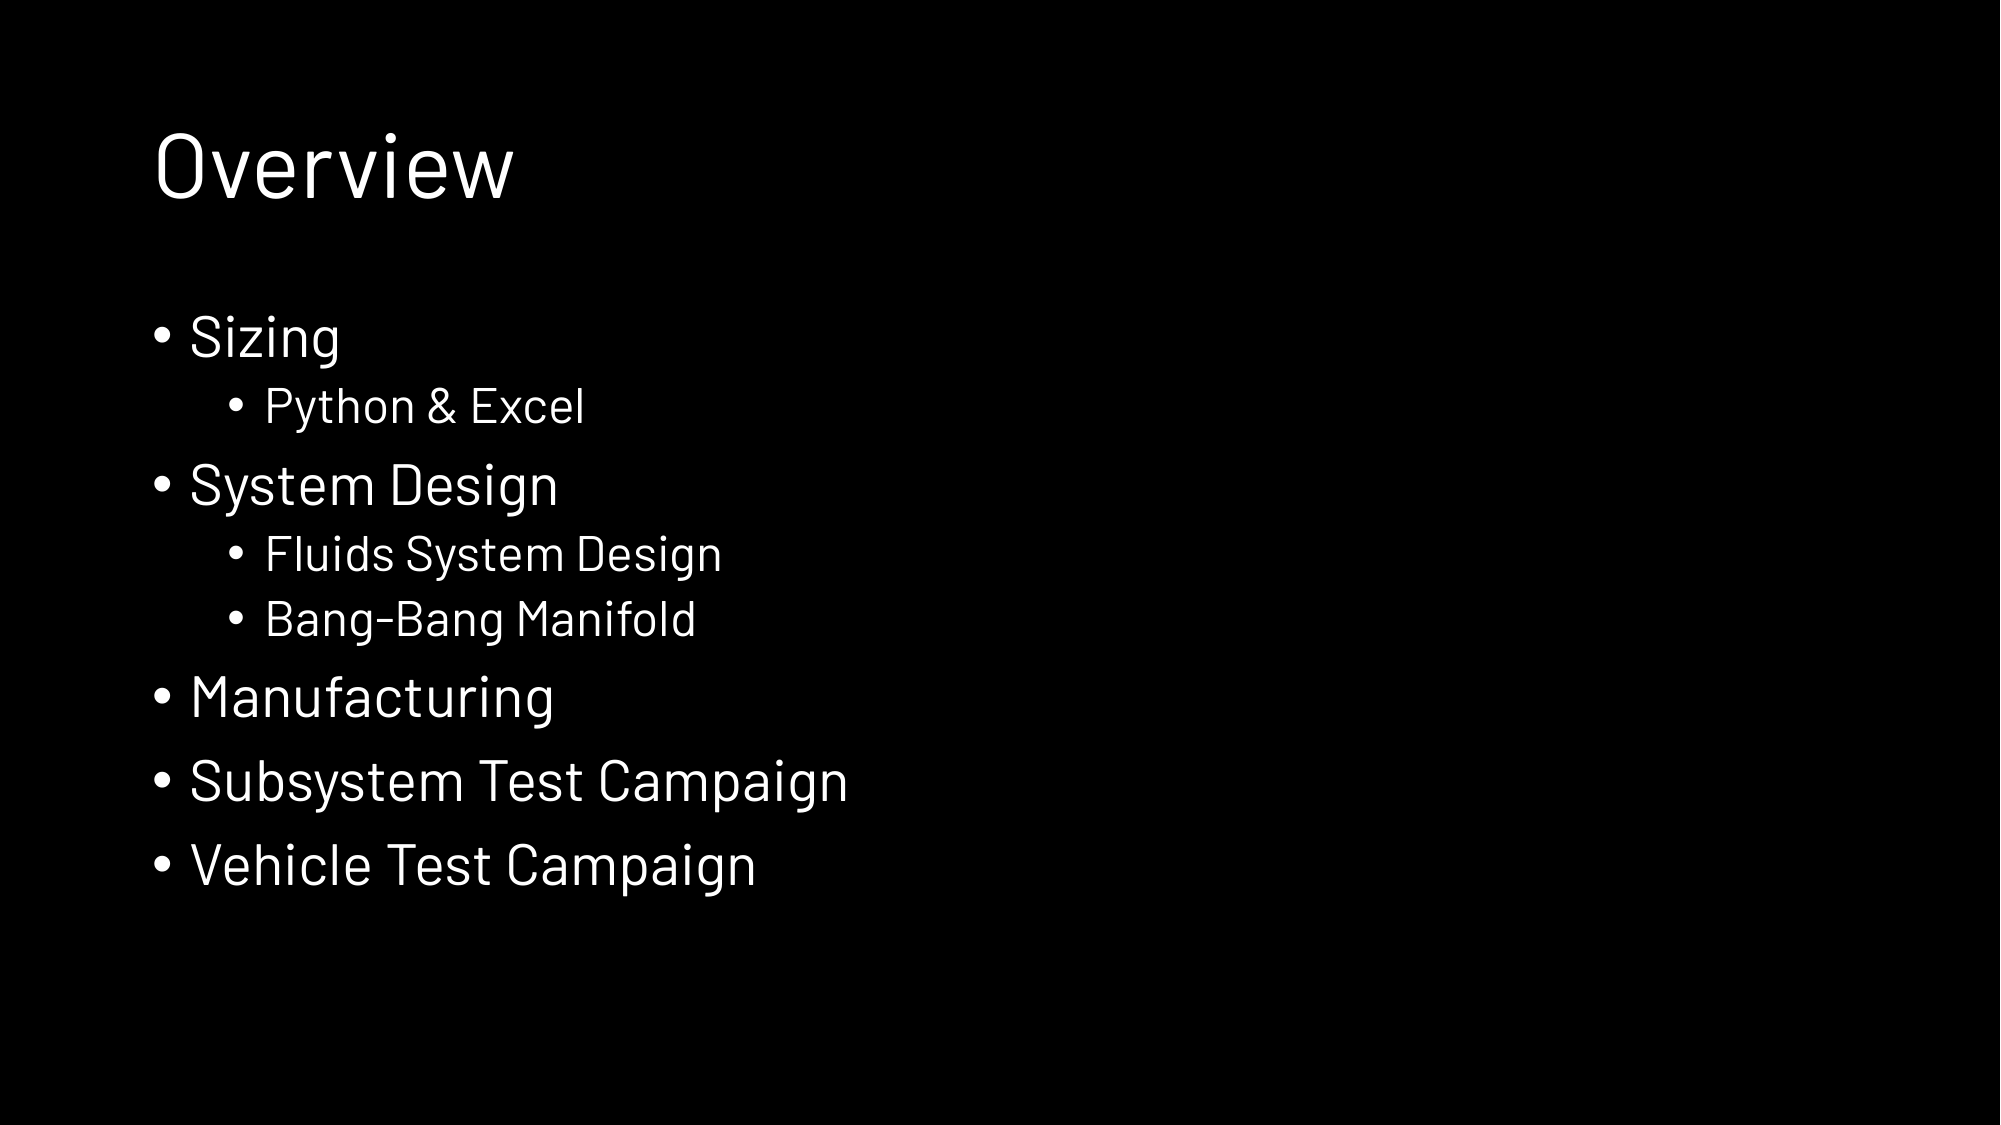

# Overview
Sizing
Python & Excel
System Design
Fluids System Design
Bang-Bang Manifold
Manufacturing
Subsystem Test Campaign
Vehicle Test Campaign